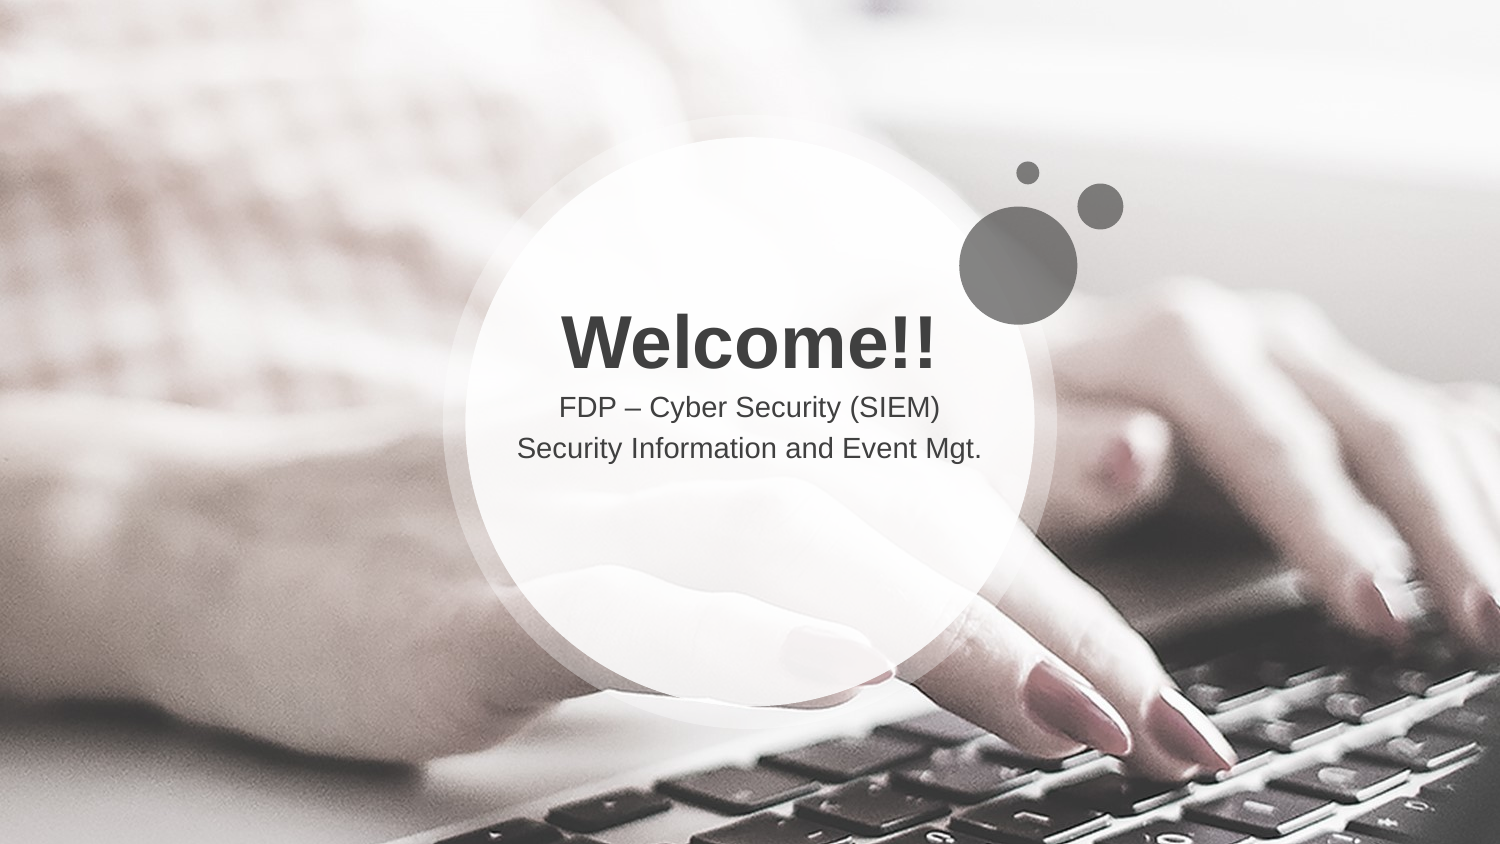

Welcome!!
FDP – Cyber Security (SIEM)
Security Information and Event Mgt.